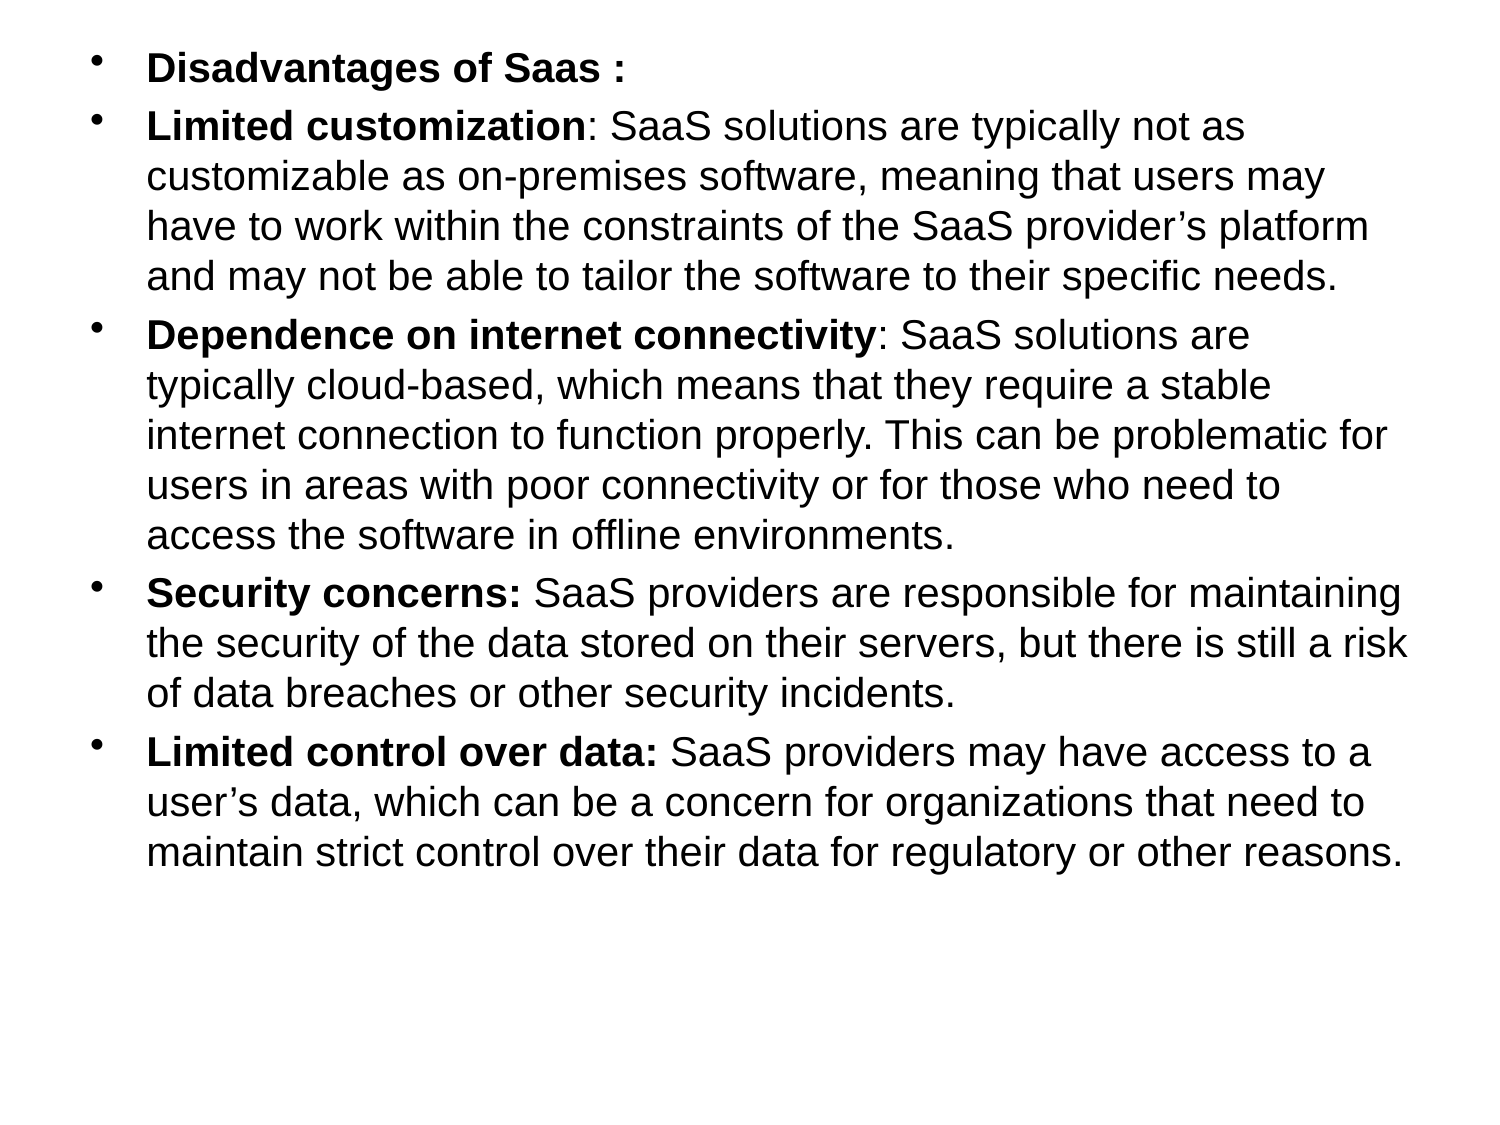

Disadvantages of Saas :
Limited customization: SaaS solutions are typically not as customizable as on-premises software, meaning that users may have to work within the constraints of the SaaS provider’s platform and may not be able to tailor the software to their specific needs.
Dependence on internet connectivity: SaaS solutions are typically cloud-based, which means that they require a stable internet connection to function properly. This can be problematic for users in areas with poor connectivity or for those who need to access the software in offline environments.
Security concerns: SaaS providers are responsible for maintaining the security of the data stored on their servers, but there is still a risk of data breaches or other security incidents.
Limited control over data: SaaS providers may have access to a user’s data, which can be a concern for organizations that need to maintain strict control over their data for regulatory or other reasons.